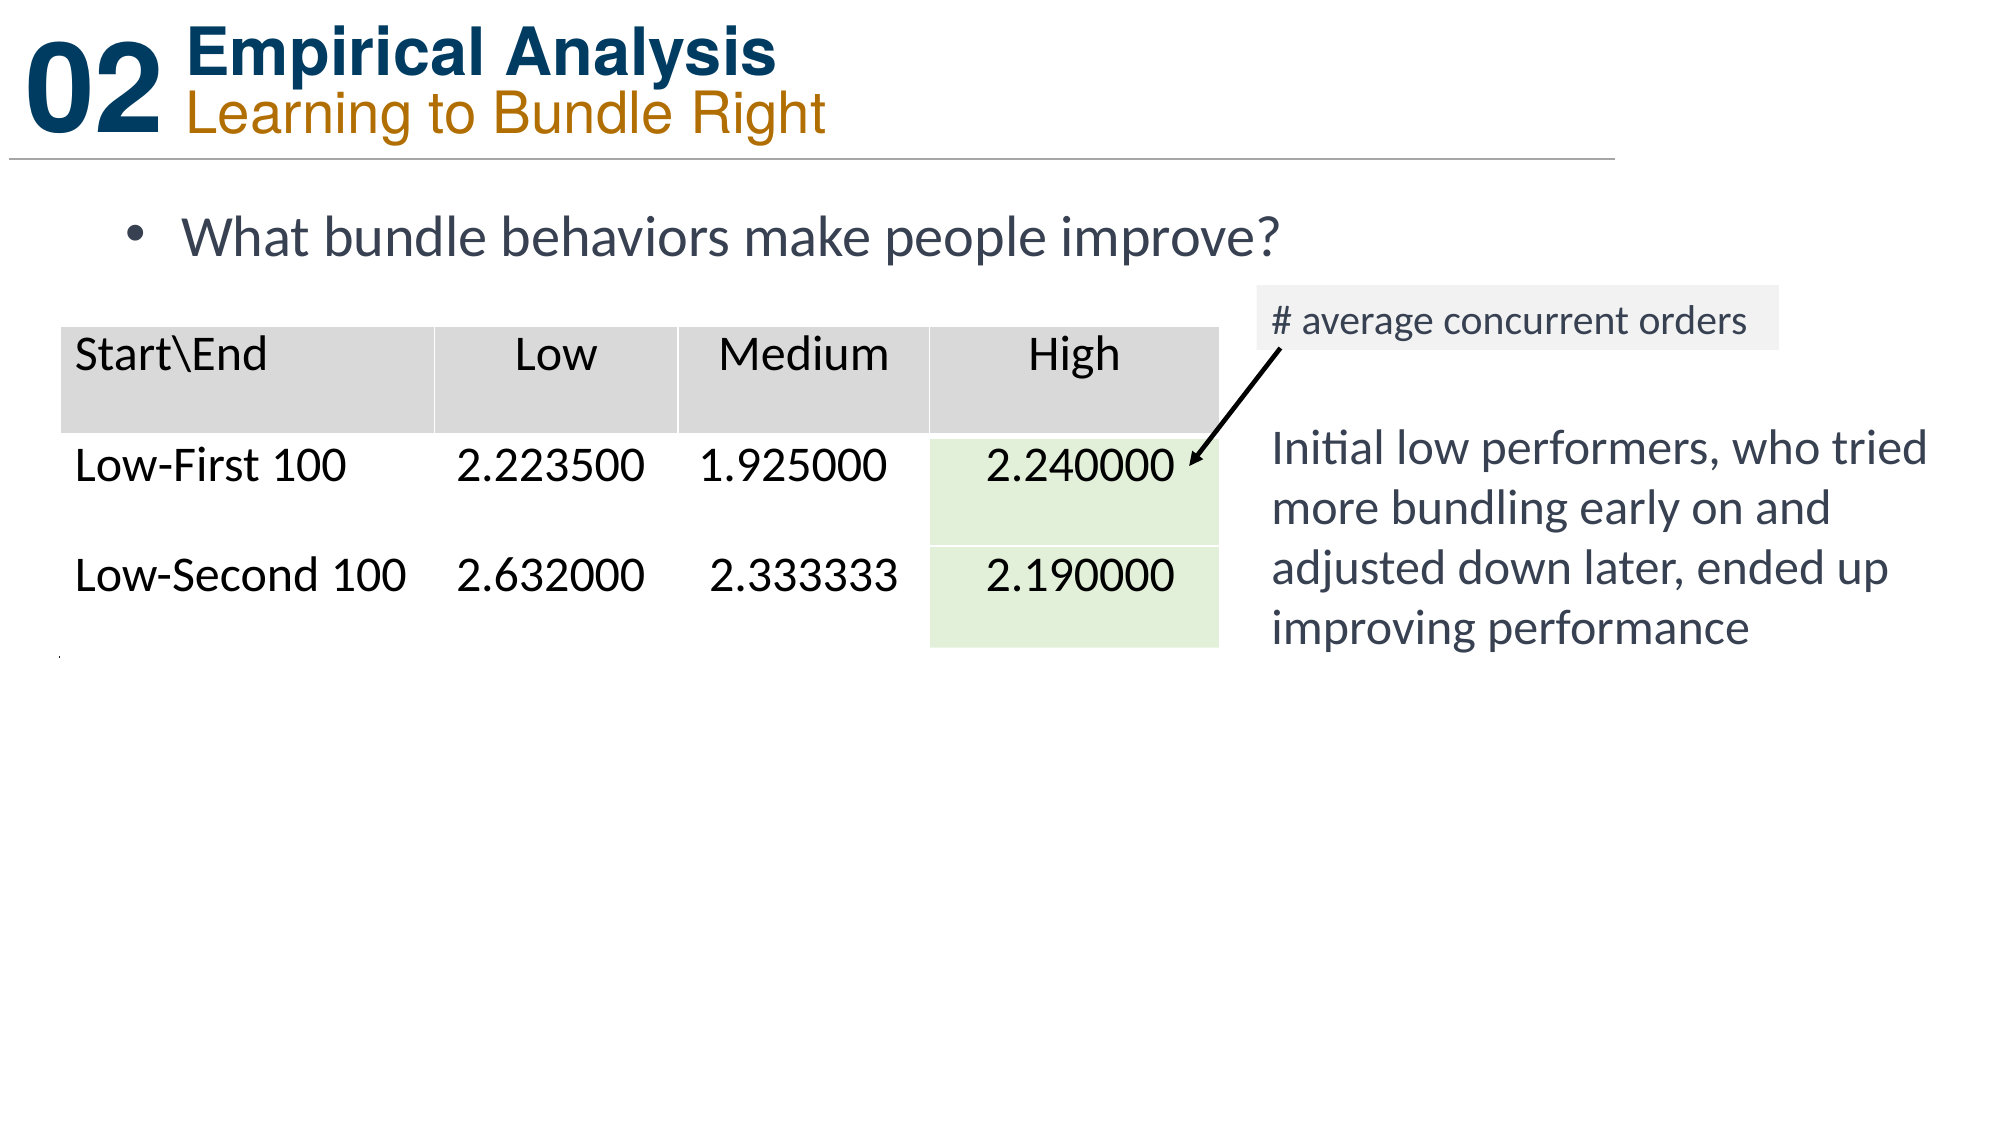

02
Empirical Analysis
Learning to Bundle Right

What bundle behaviors make people improve?
# average concurrent orders
| Start\End | Low | Medium | High |
| --- | --- | --- | --- |
| Low-First 100 | 2.223500 | 1.925000 | 2.240000 |
| Low-Second 100 | 2.632000 | 2.333333 | 2.190000 |
| High-First 100 | 2.450000 | 2.745714 | 2.435263 |
| High-Second 100 | 3.500000 | 3.315714 | 2.725789 |
Initial low performers, who tried more bundling early on and adjusted down later, ended up improving performance